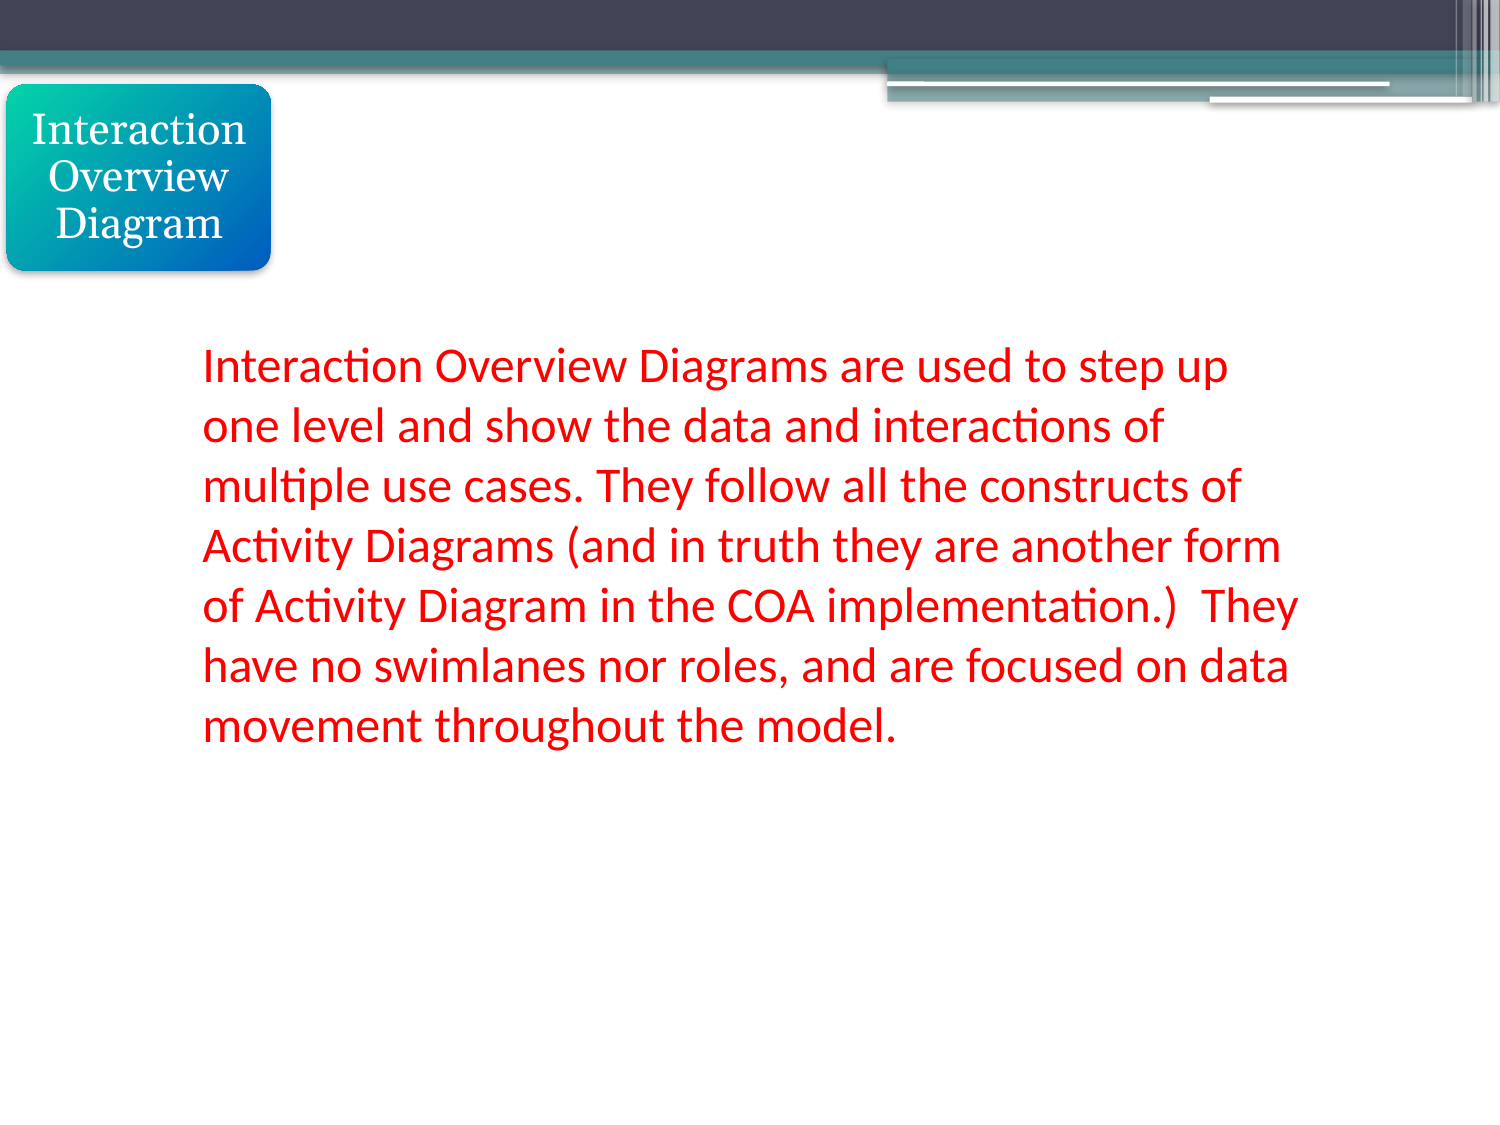

Interaction Overview Diagram
Interaction Overview Diagrams are used to step up one level and show the data and interactions of multiple use cases. They follow all the constructs of Activity Diagrams (and in truth they are another form of Activity Diagram in the COA implementation.)  They have no swimlanes nor roles, and are focused on data movement throughout the model.